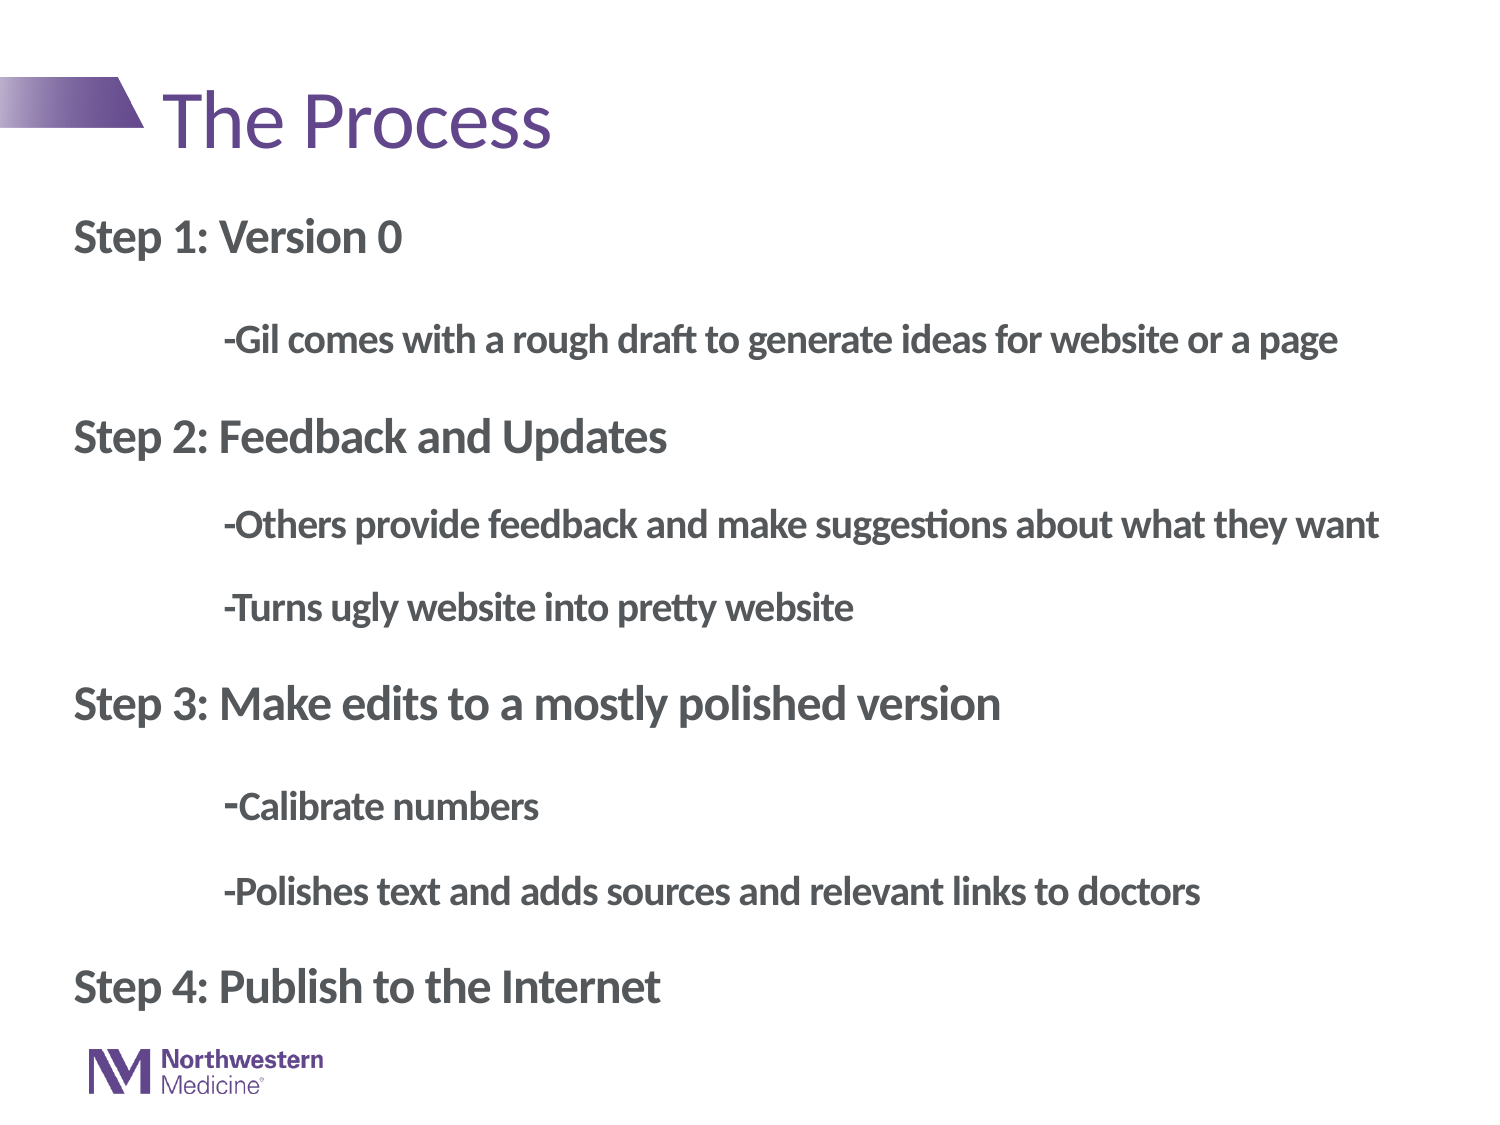

# The Process
Step 1: Version 0
	-Gil comes with a rough draft to generate ideas for website or a page
Step 2: Feedback and Updates
	-Others provide feedback and make suggestions about what they want
	-Turns ugly website into pretty website
Step 3: Make edits to a mostly polished version
	-Calibrate numbers
	-Polishes text and adds sources and relevant links to doctors
Step 4: Publish to the Internet